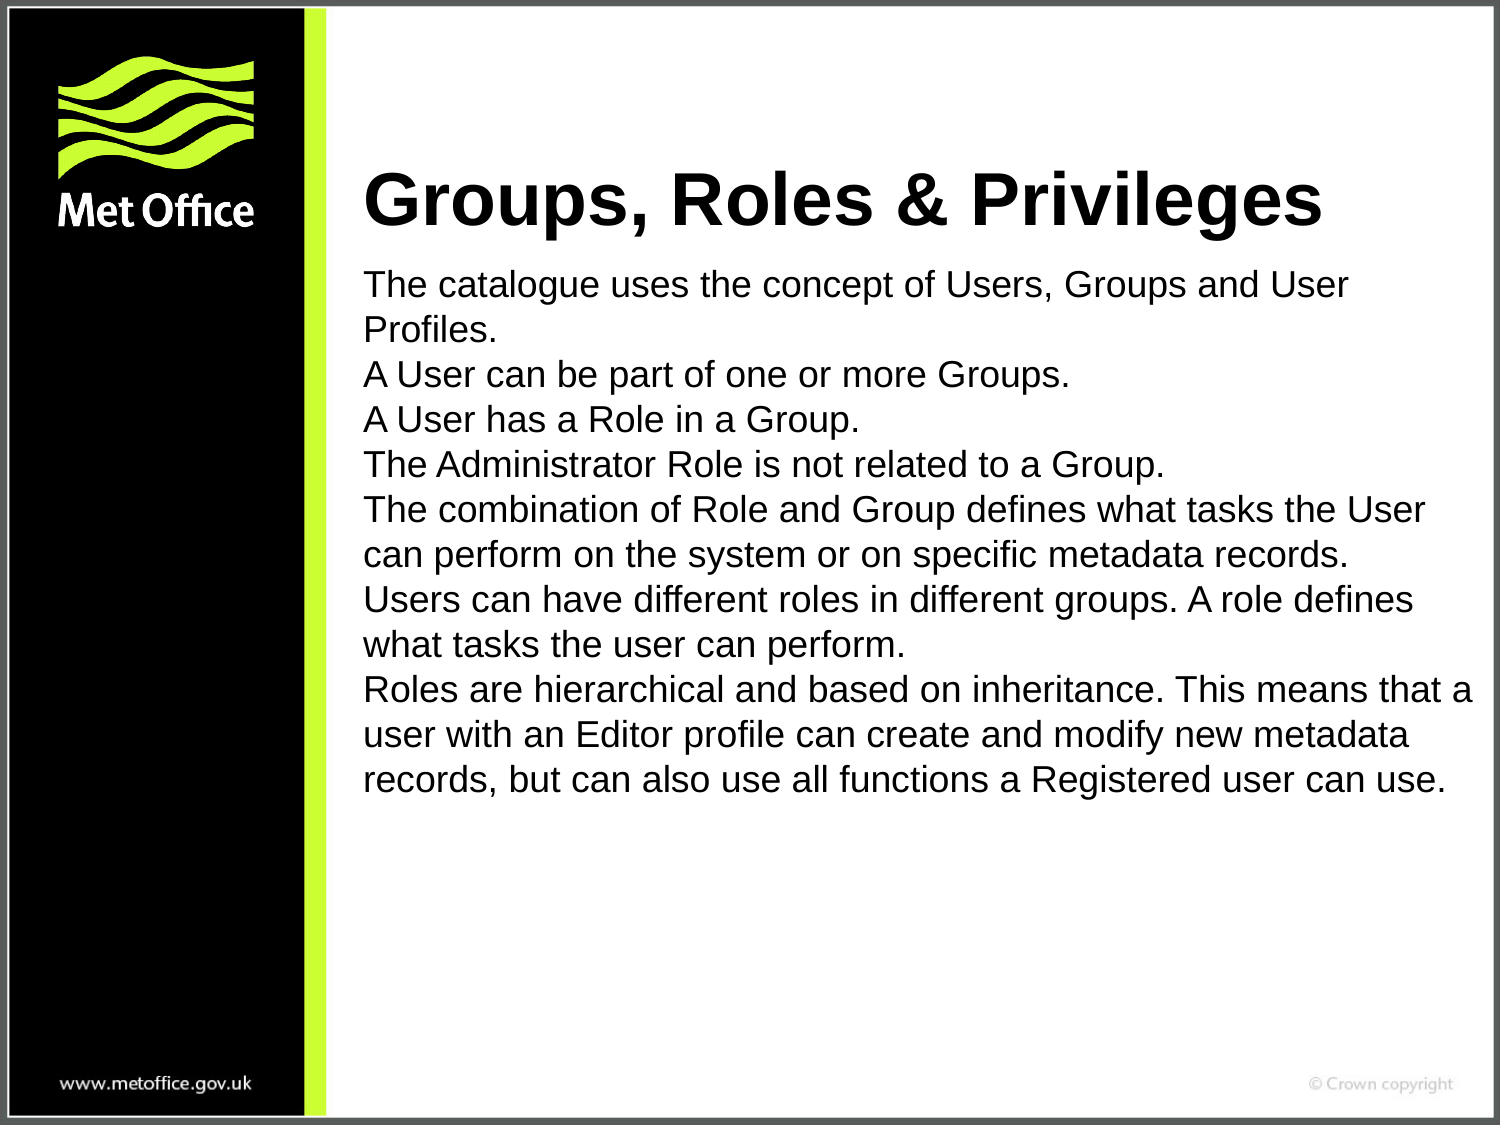

# Groups, Roles & Privileges
The catalogue uses the concept of Users, Groups and User Profiles.
A User can be part of one or more Groups.
A User has a Role in a Group.
The Administrator Role is not related to a Group.
The combination of Role and Group defines what tasks the User can perform on the system or on specific metadata records.
Users can have different roles in different groups. A role defines what tasks the user can perform.
Roles are hierarchical and based on inheritance. This means that a user with an Editor profile can create and modify new metadata records, but can also use all functions a Registered user can use.